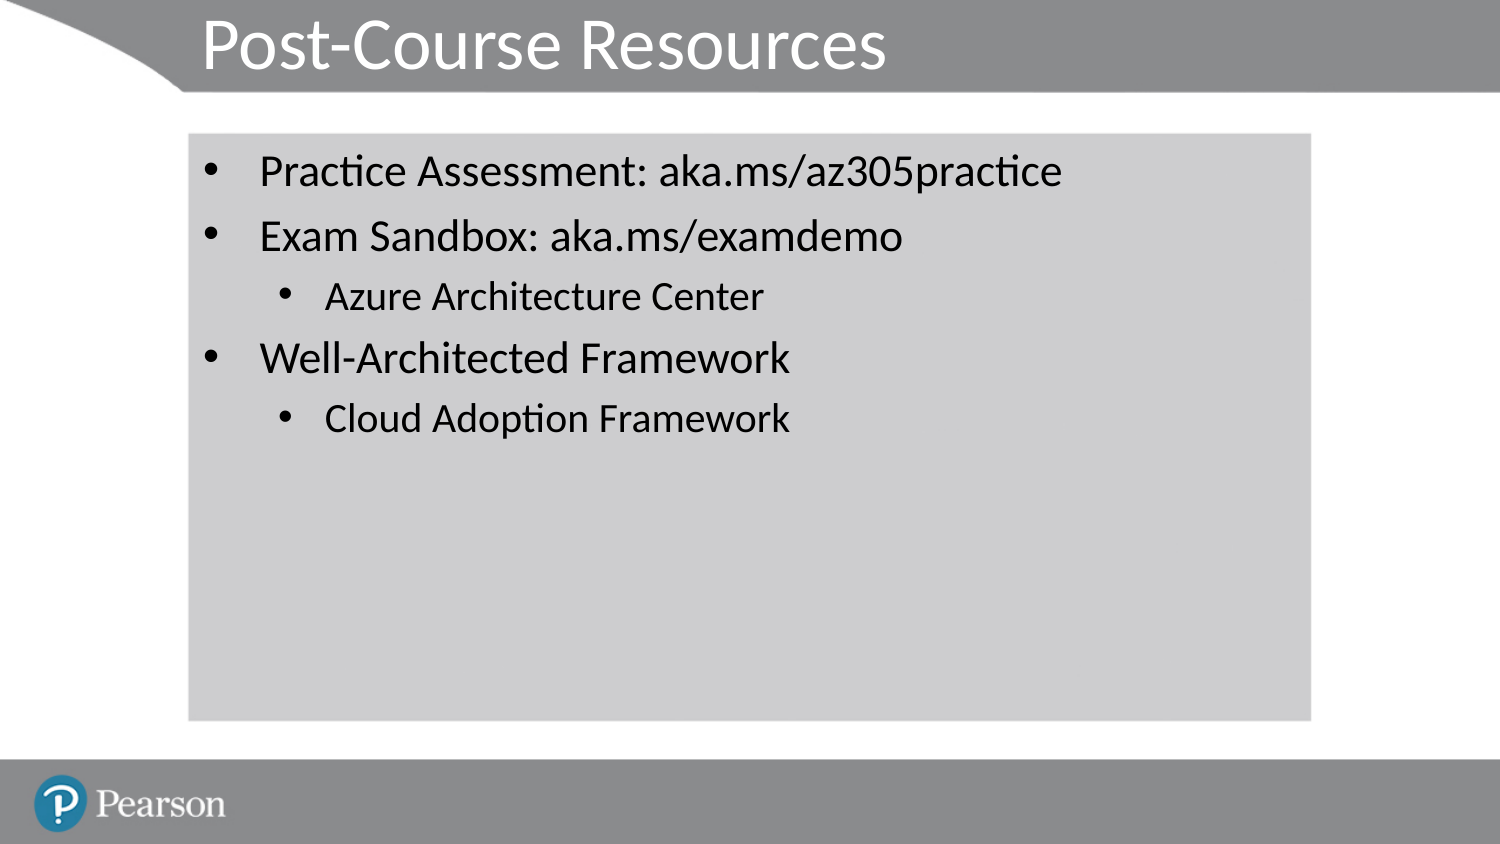

# Post-Course Resources
Practice Assessment: aka.ms/az305practice
Exam Sandbox: aka.ms/examdemo
Azure Architecture Center
Well-Architected Framework
Cloud Adoption Framework